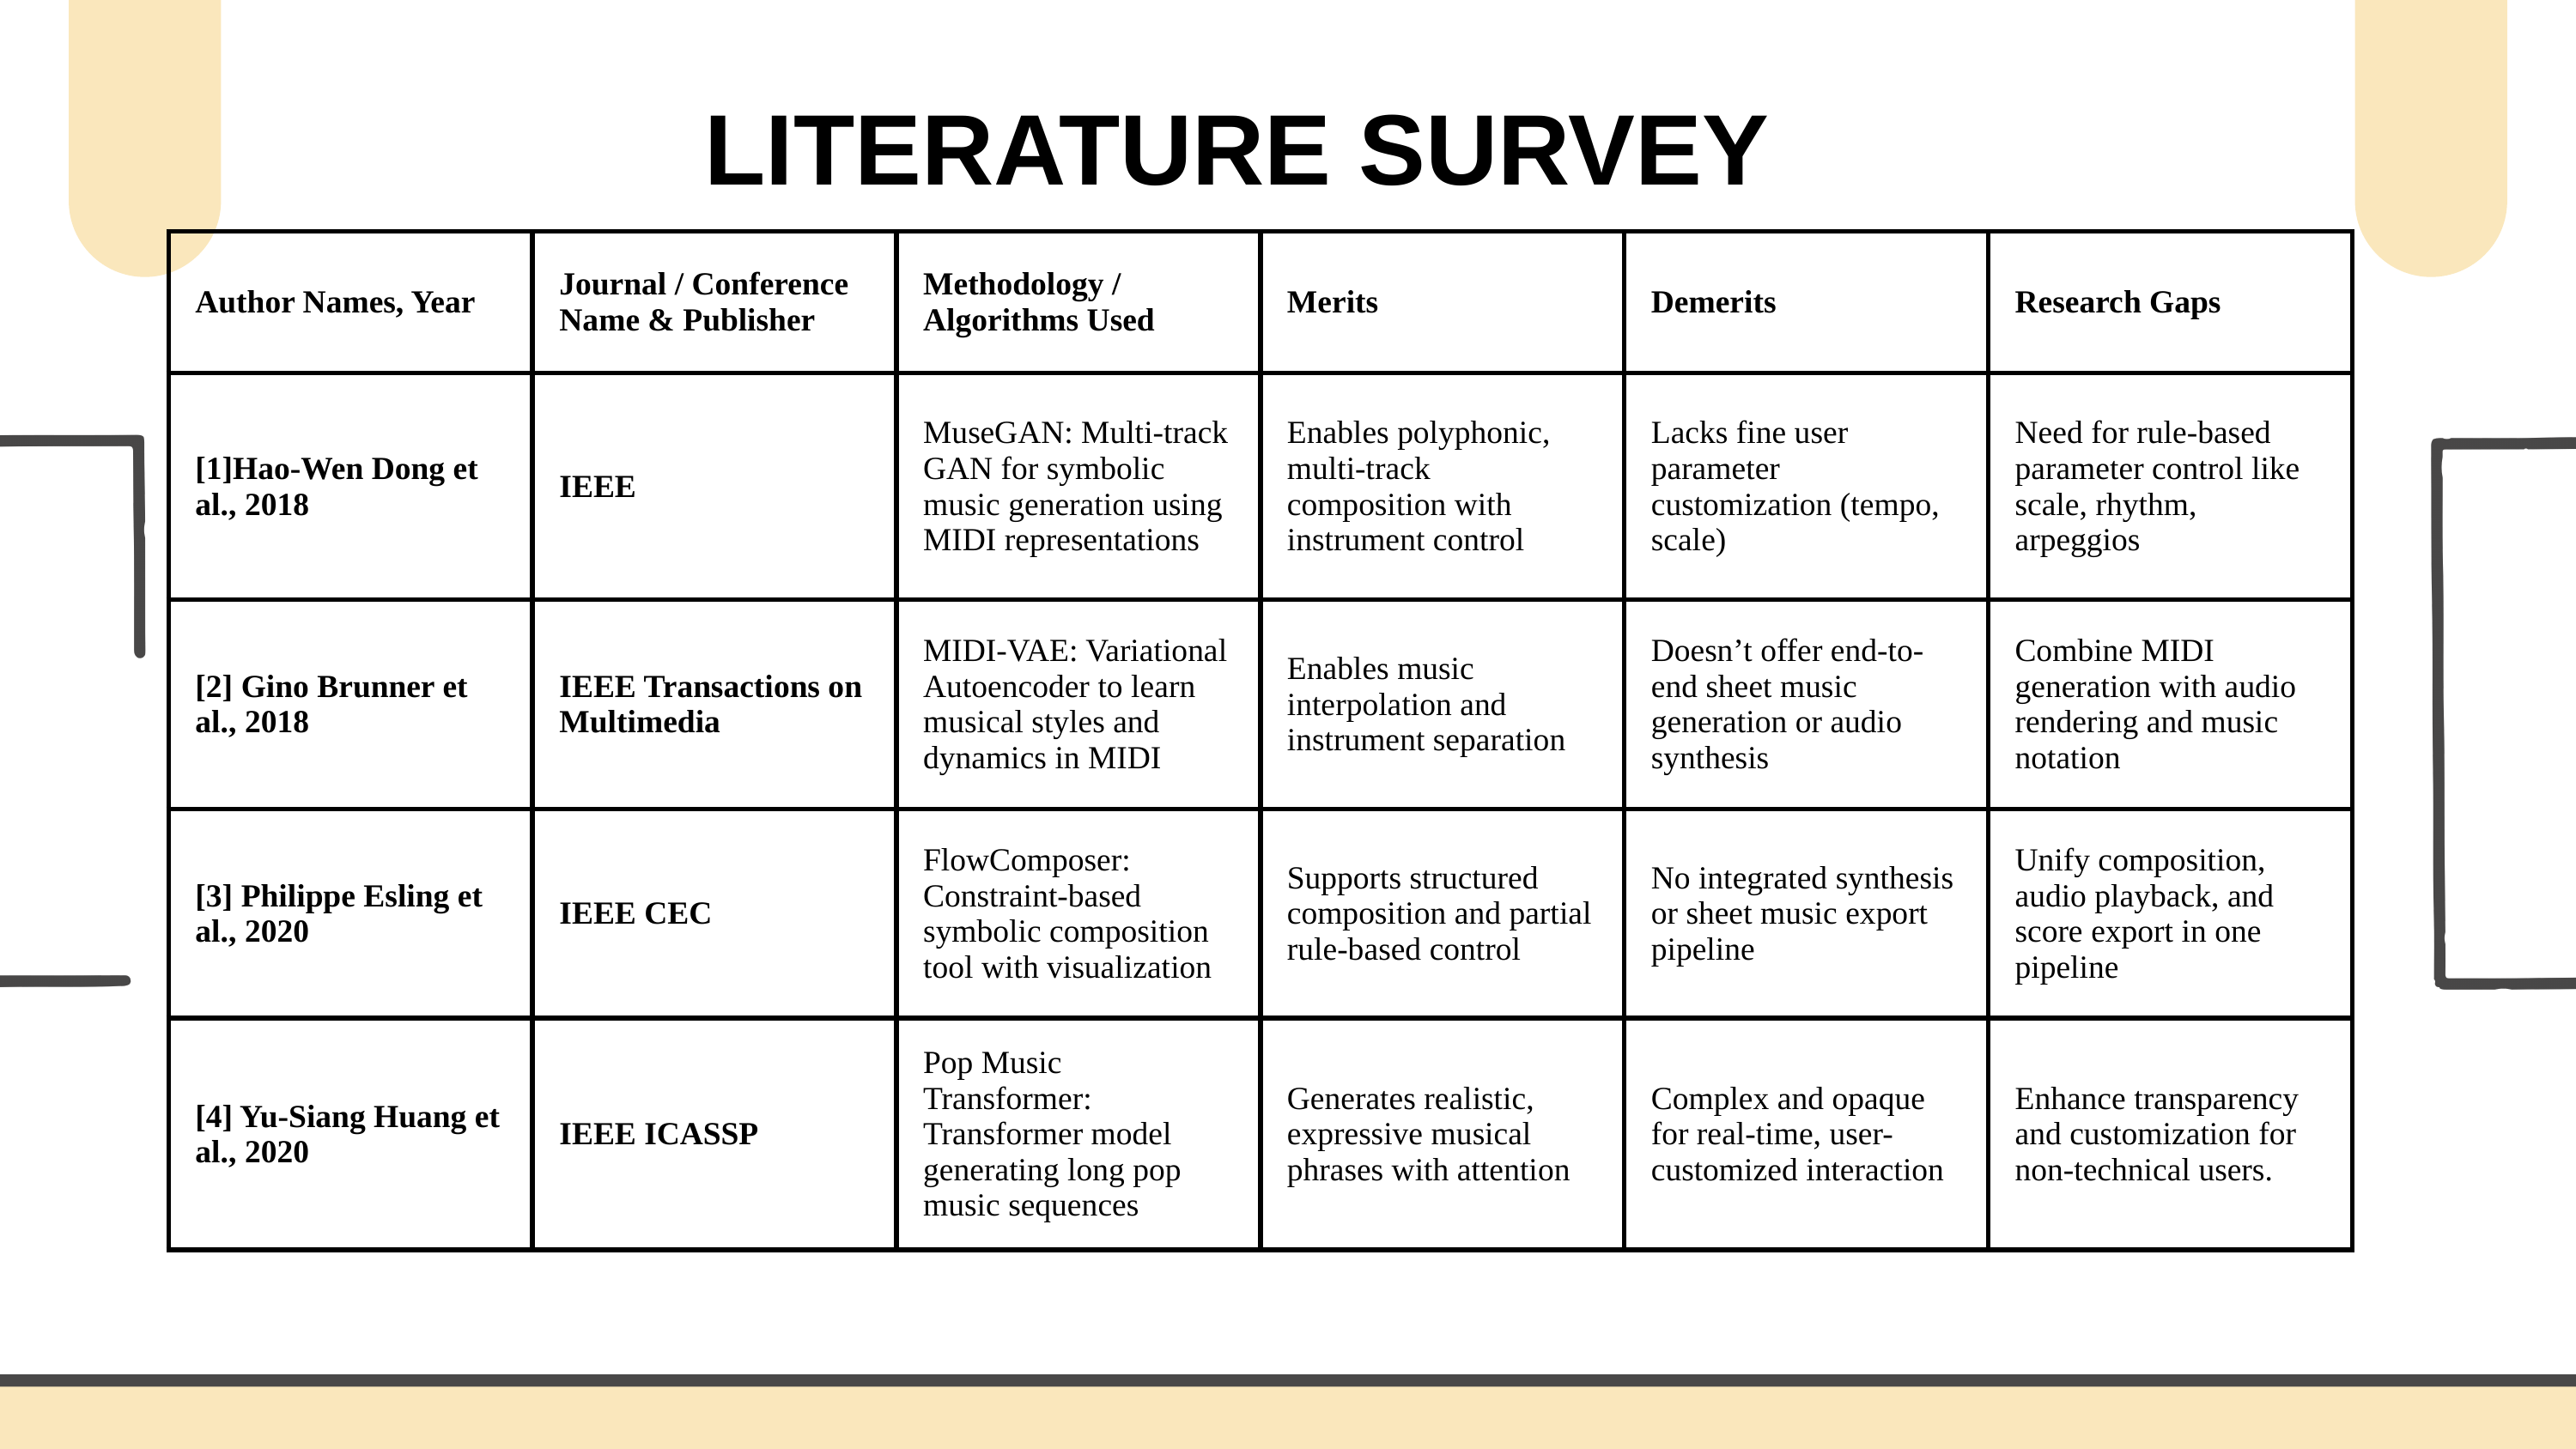

LITERATURE SURVEY

| Author Names, Year | Journal / Conference Name & Publisher | Methodology / Algorithms Used | Merits | Demerits | Research Gaps |
| --- | --- | --- | --- | --- | --- |
| [1]Hao-Wen Dong et al., 2018 | IEEE | MuseGAN: Multi-track GAN for symbolic music generation using MIDI representations | Enables polyphonic, multi-track composition with instrument control | Lacks fine user parameter customization (tempo, scale) | Need for rule-based parameter control like scale, rhythm, arpeggios |
| [2] Gino Brunner et al., 2018 | IEEE Transactions on Multimedia | MIDI-VAE: Variational Autoencoder to learn musical styles and dynamics in MIDI | Enables music interpolation and instrument separation | Doesn’t offer end-to-end sheet music generation or audio synthesis | Combine MIDI generation with audio rendering and music notation |
| [3] Philippe Esling et al., 2020 | IEEE CEC | FlowComposer: Constraint-based symbolic composition tool with visualization | Supports structured composition and partial rule-based control | No integrated synthesis or sheet music export pipeline | Unify composition, audio playback, and score export in one pipeline |
| [4] Yu-Siang Huang et al., 2020 | IEEE ICASSP | Pop Music Transformer: Transformer model generating long pop music sequences | Generates realistic, expressive musical phrases with attention | Complex and opaque for real-time, user-customized interaction | Enhance transparency and customization for non-technical users. |